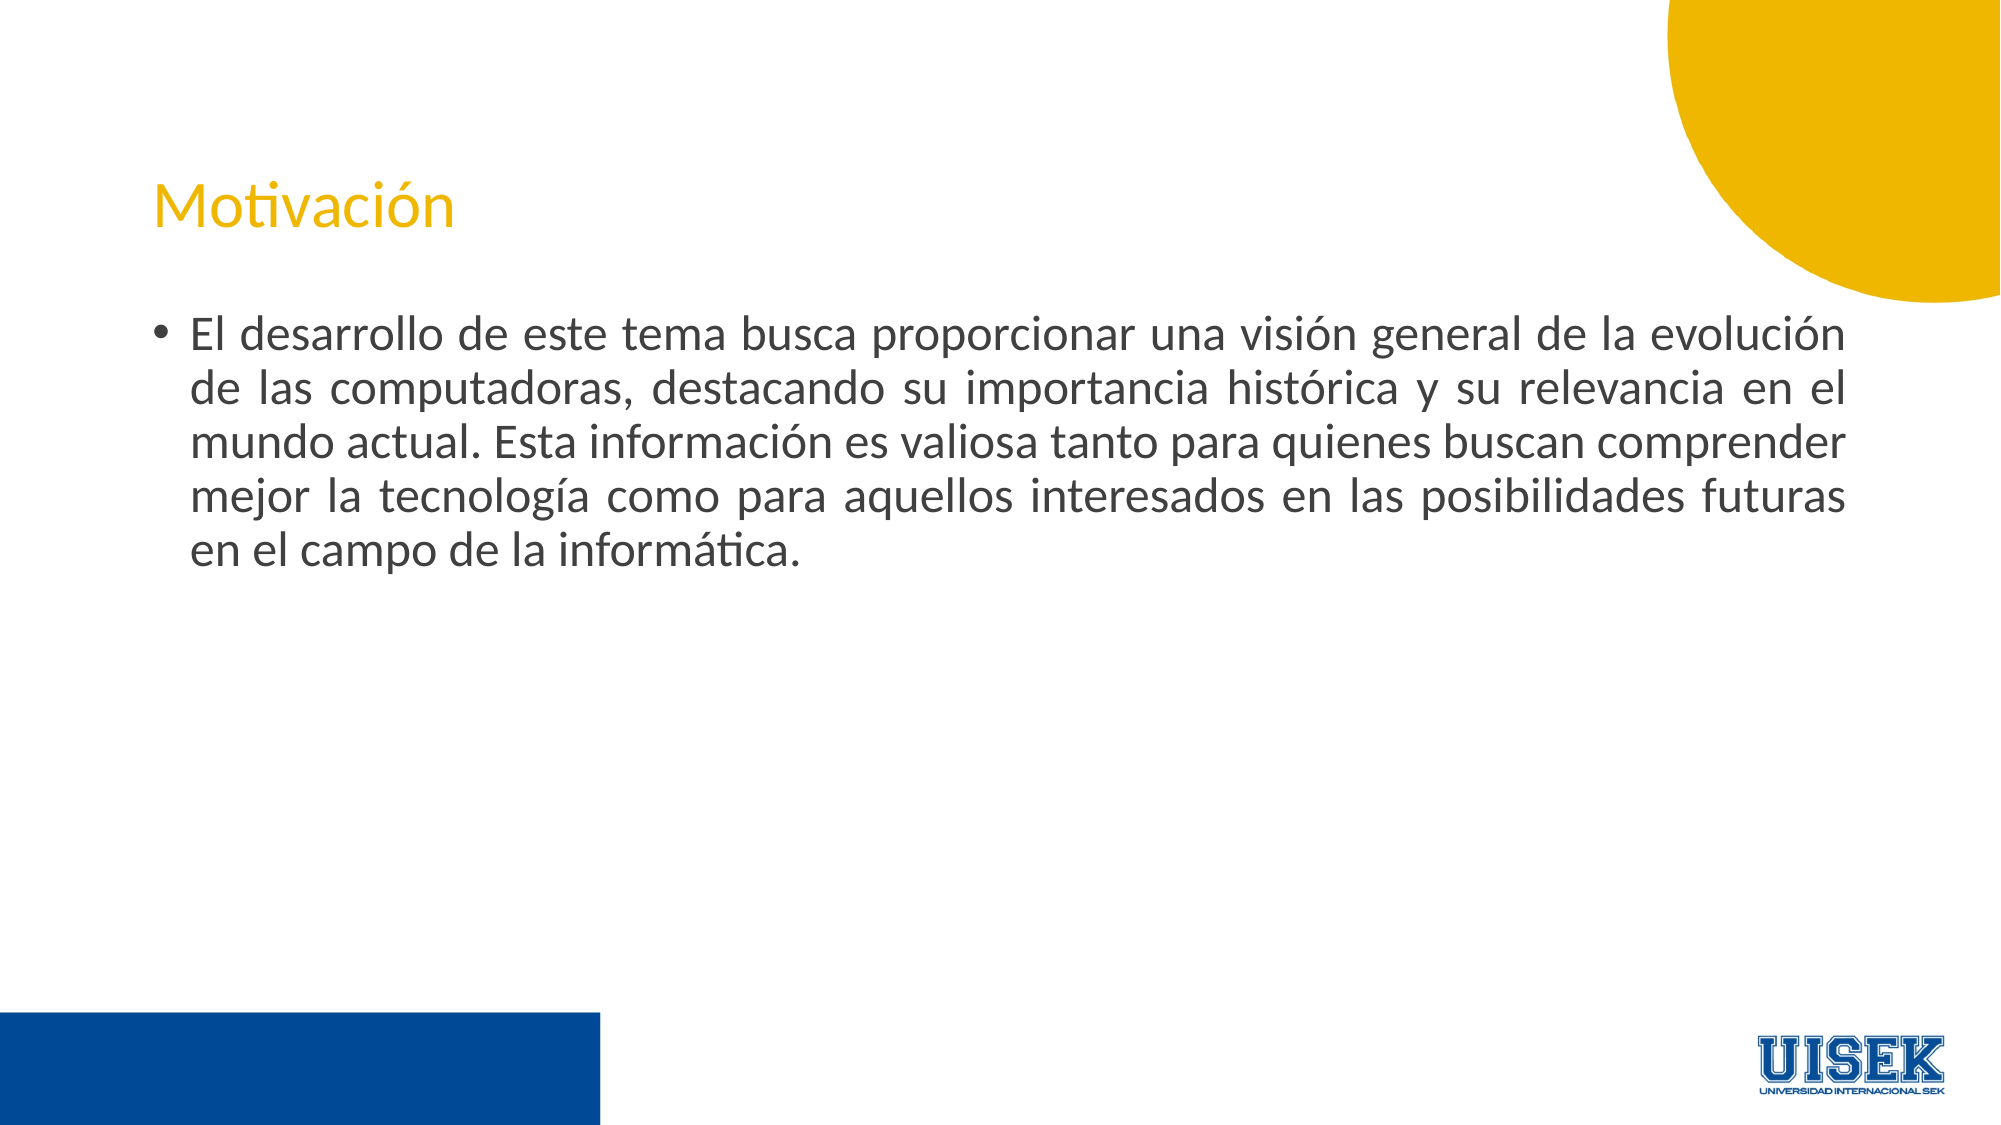

# Motivación
El desarrollo de este tema busca proporcionar una visión general de la evolución de las computadoras, destacando su importancia histórica y su relevancia en el mundo actual. Esta información es valiosa tanto para quienes buscan comprender mejor la tecnología como para aquellos interesados en las posibilidades futuras en el campo de la informática.